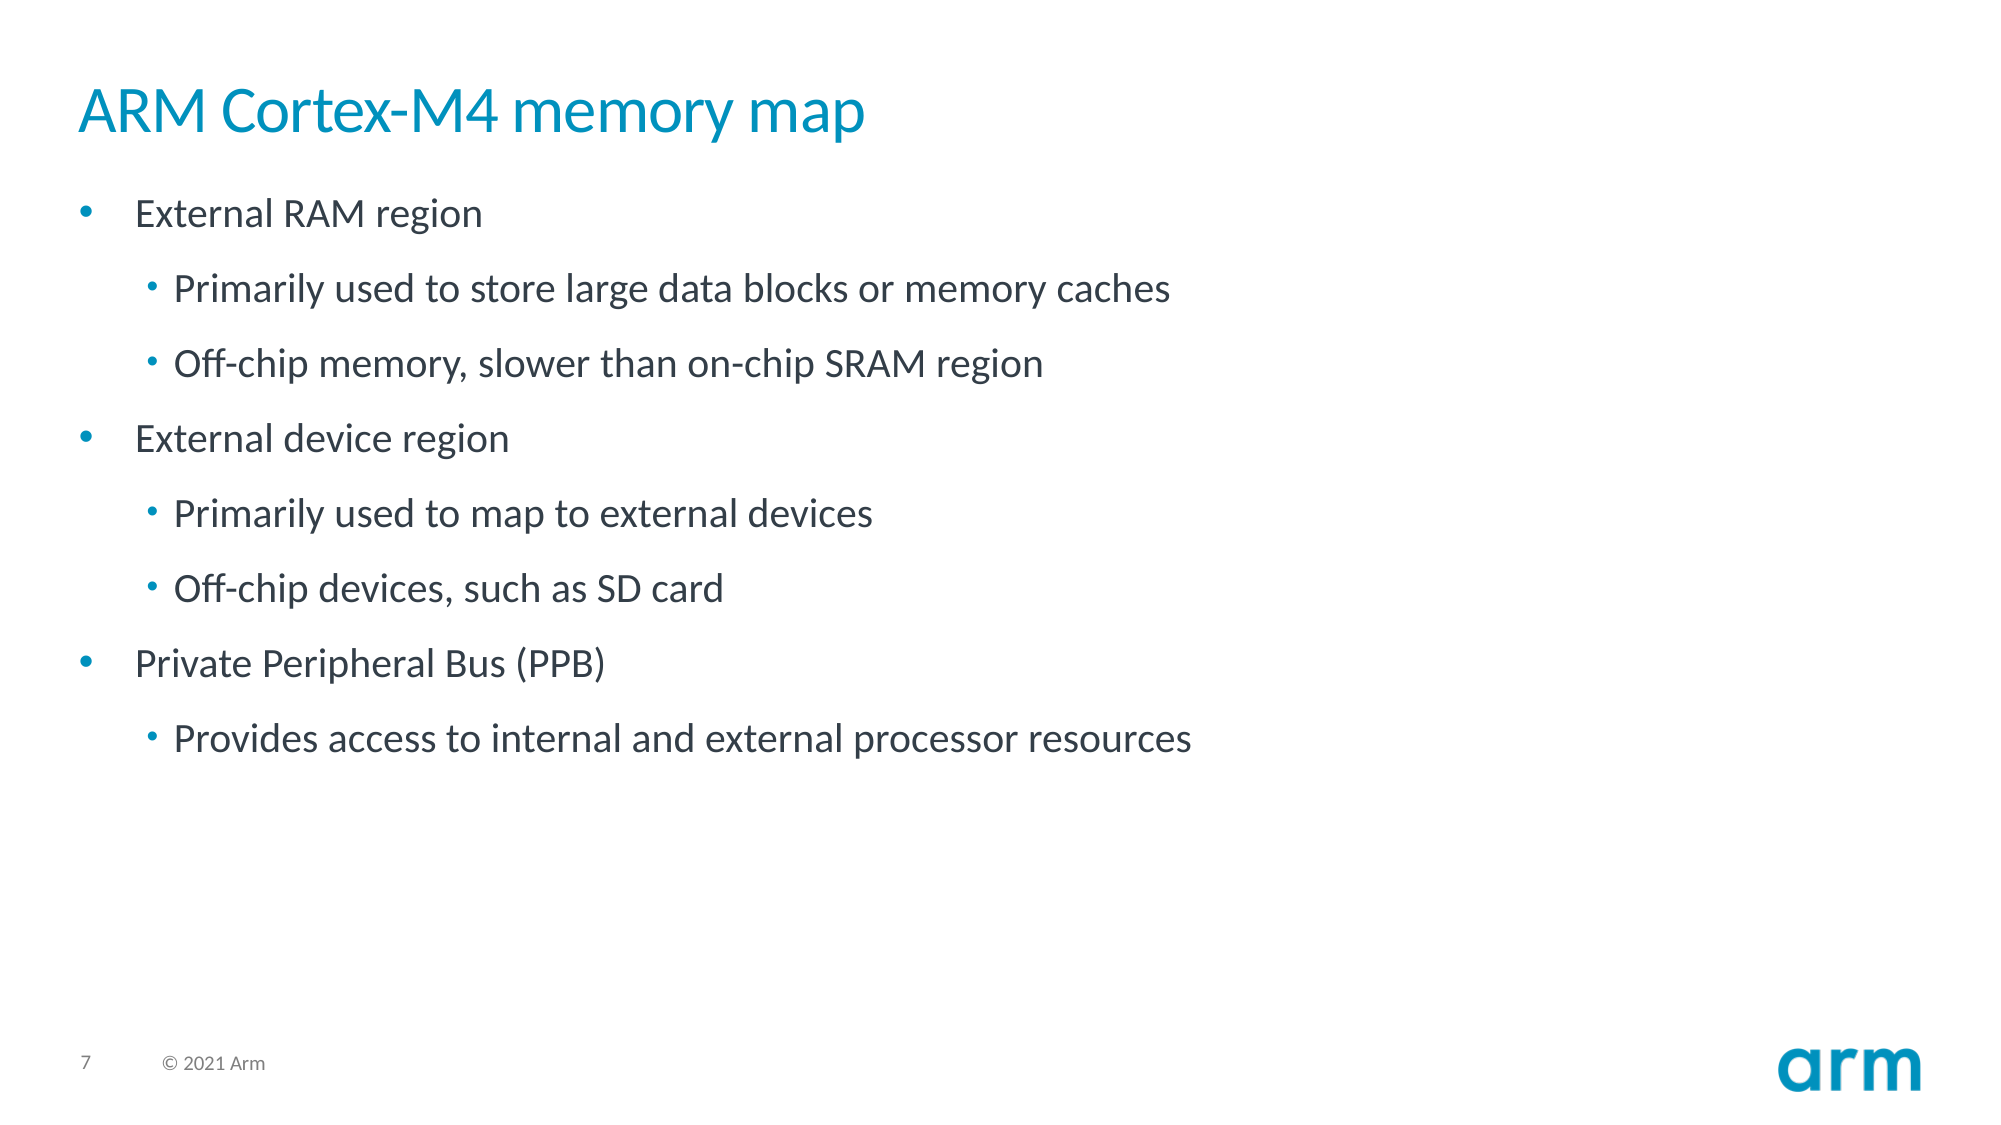

# ARM Cortex-M4 memory map
External RAM region
Primarily used to store large data blocks or memory caches
Off-chip memory, slower than on-chip SRAM region
External device region
Primarily used to map to external devices
Off-chip devices, such as SD card
Private Peripheral Bus (PPB)
Provides access to internal and external processor resources